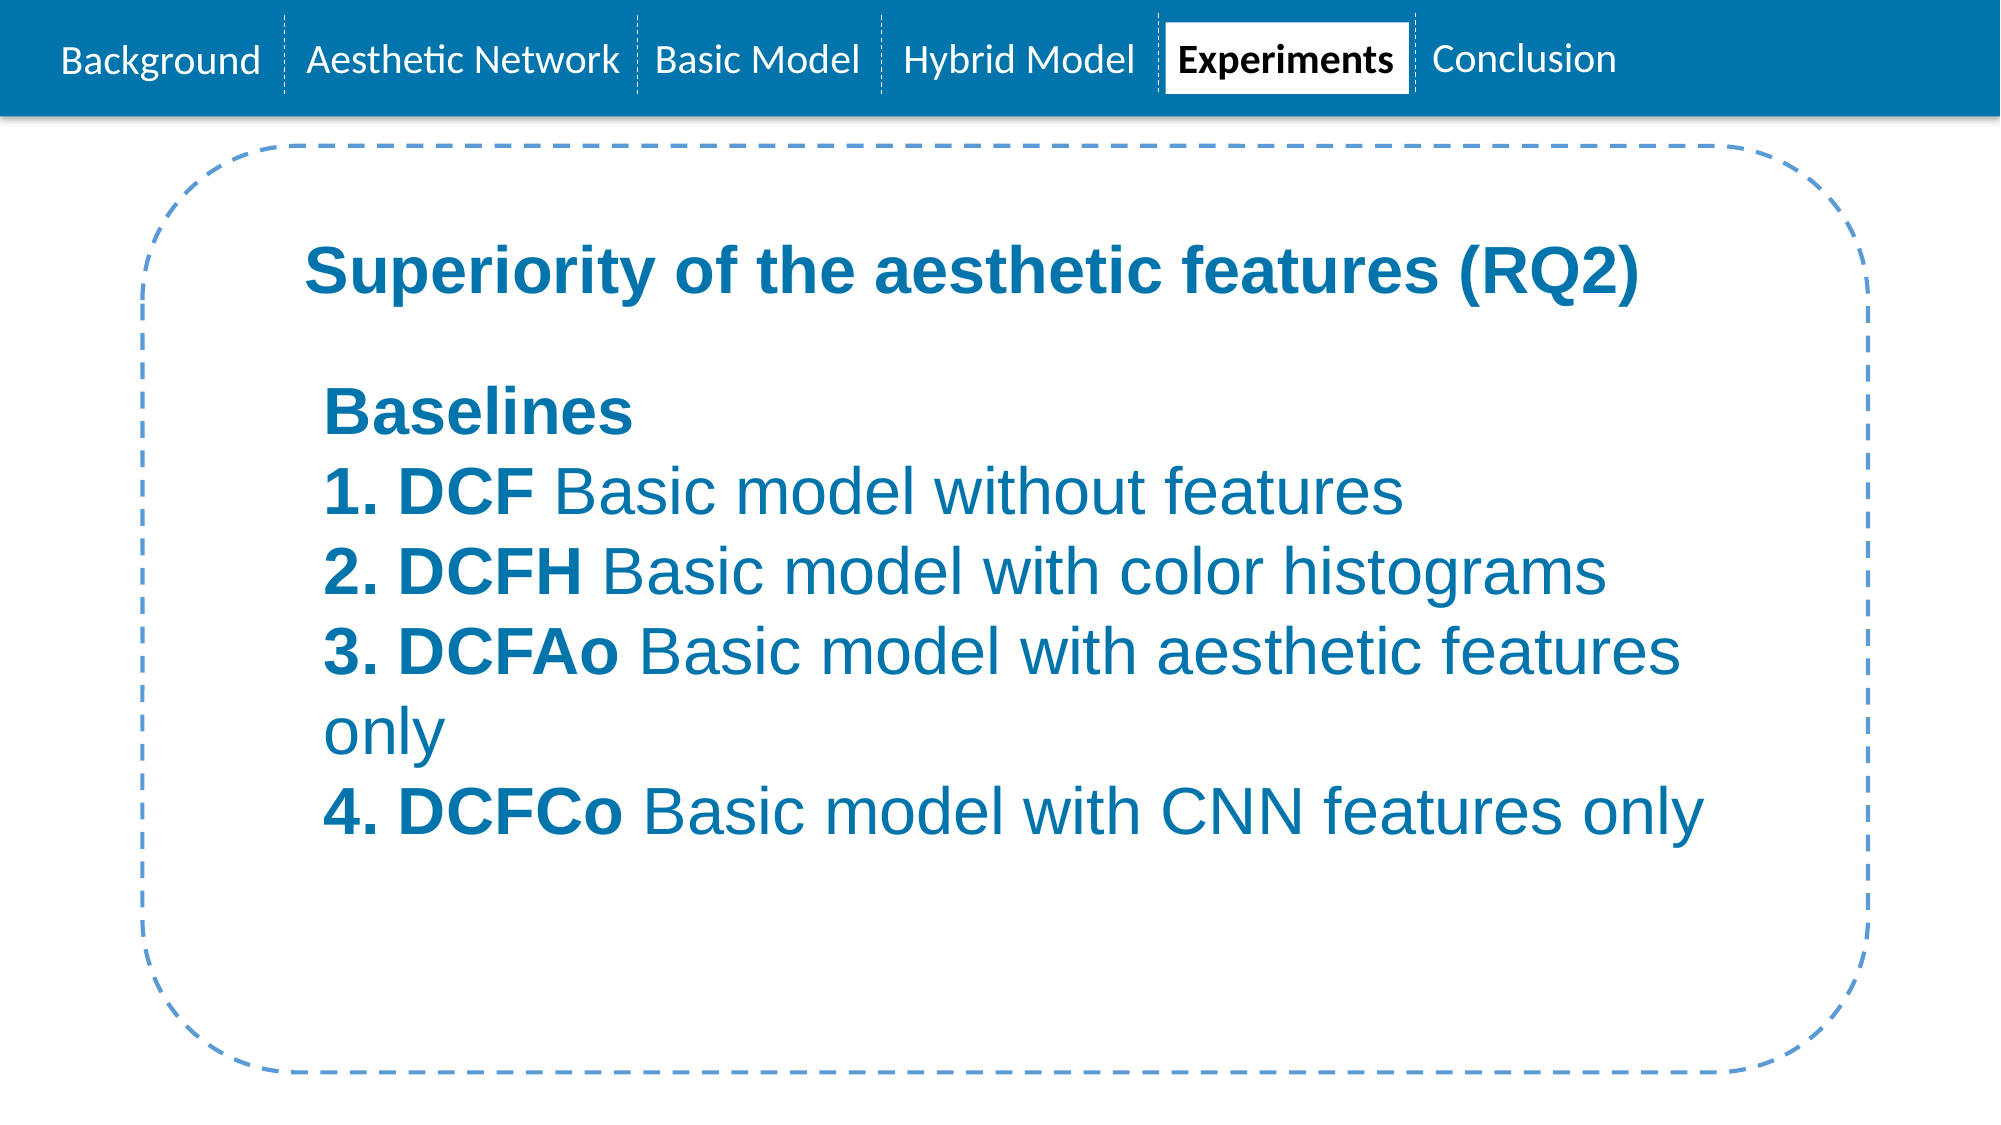

Conclusion
Experiments
Aesthetic Network
Basic Model
Hybrid Model
Background

Superiority of the aesthetic features (RQ2)
Baselines
1. DCF Basic model without features
2. DCFH Basic model with color histograms
3. DCFAo Basic model with aesthetic features only
4. DCFCo Basic model with CNN features only